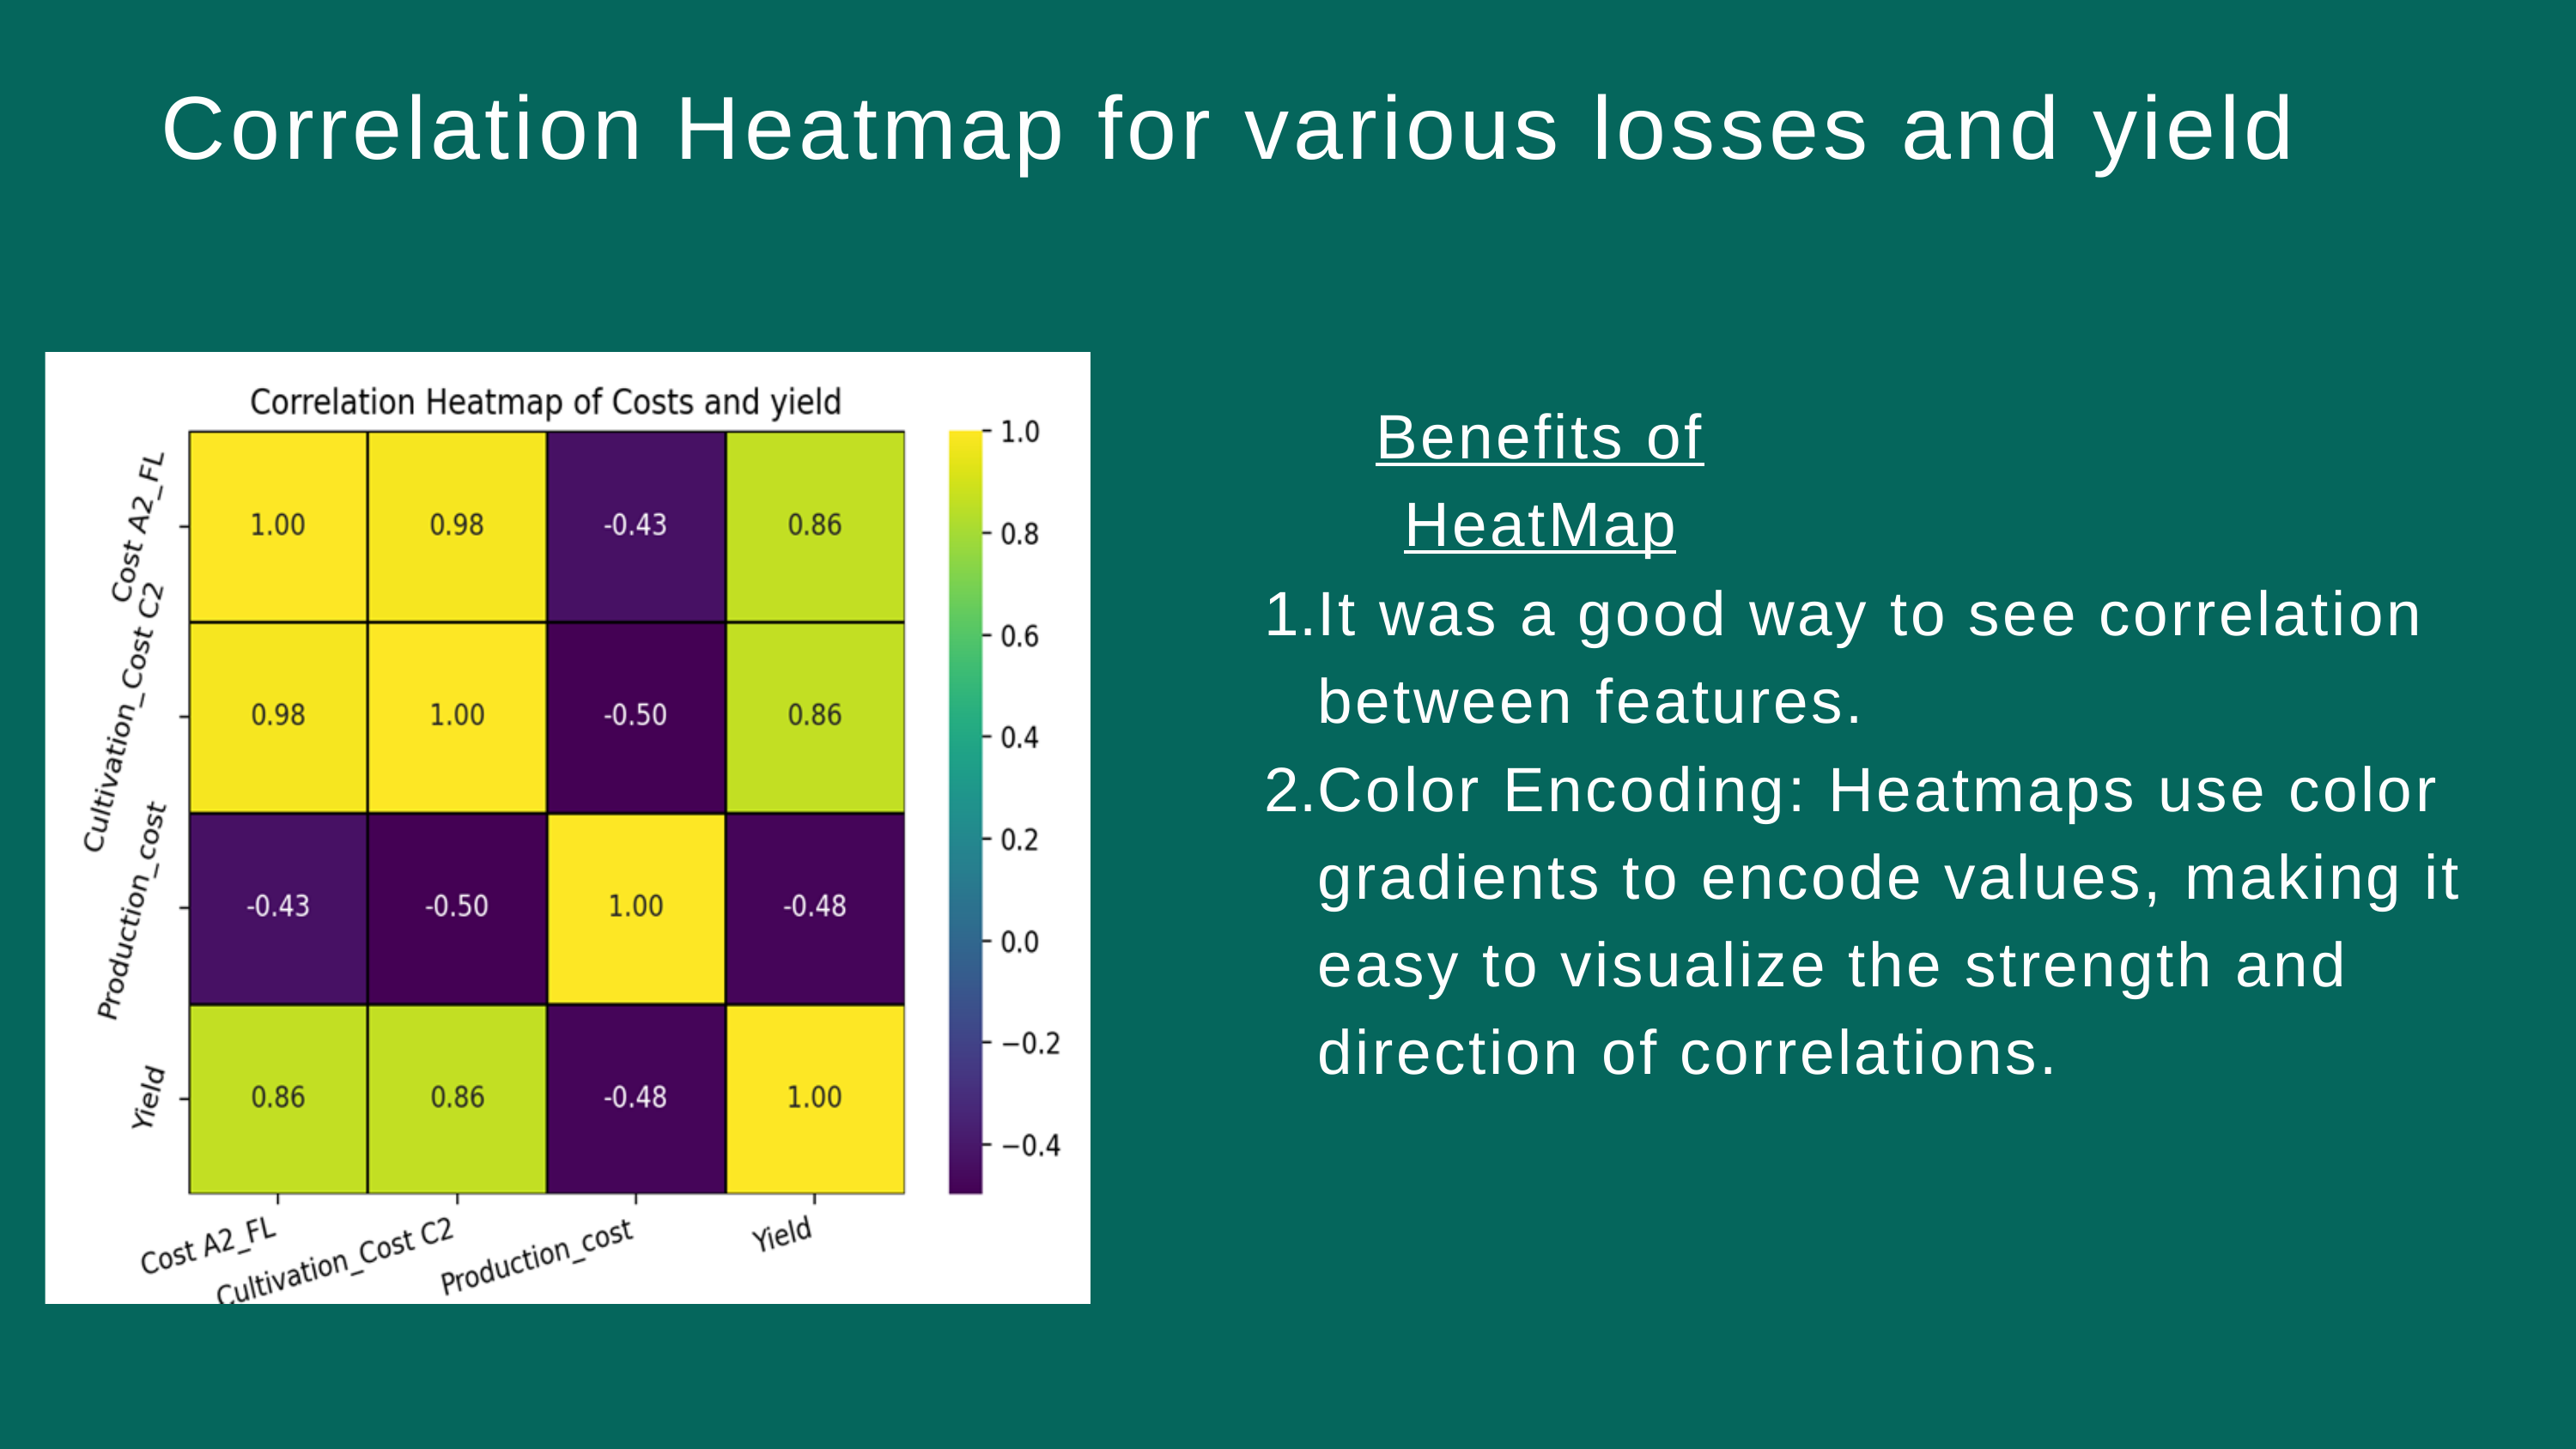

Correlation Heatmap for various losses and yield

Benefits of HeatMap
It was a good way to see correlation between features.
Color Encoding: Heatmaps use color gradients to encode values, making it easy to visualize the strength and direction of correlations.